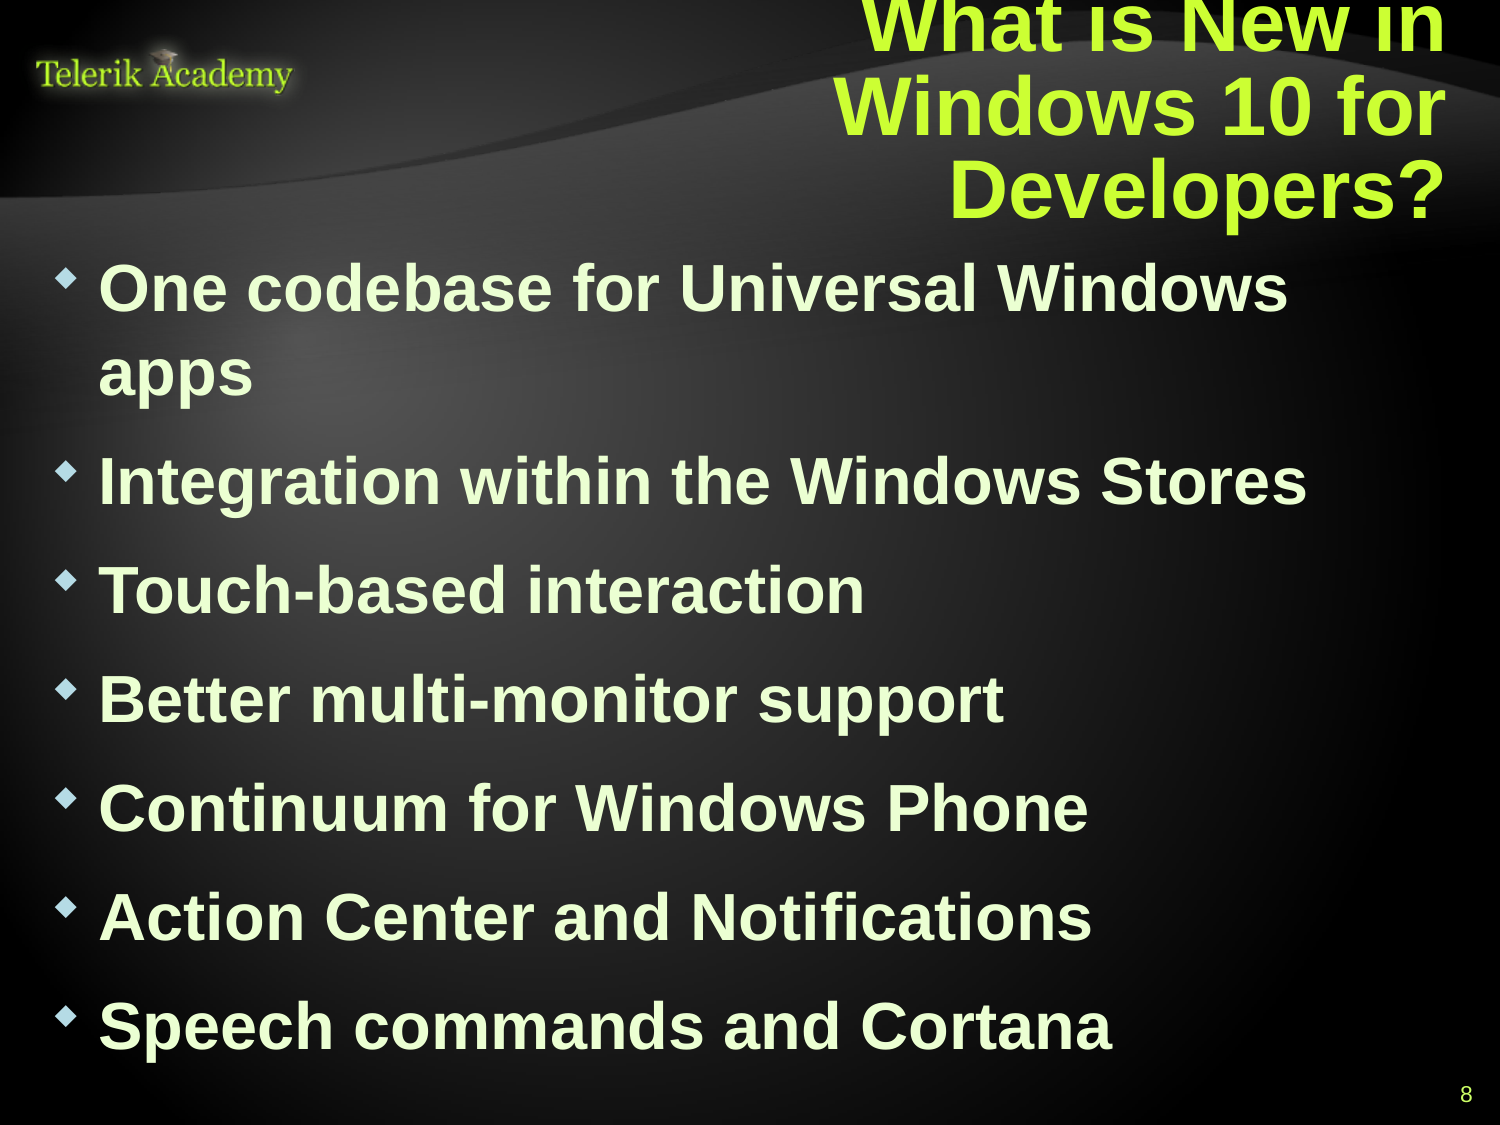

# What is New in Windows 10 for Developers?
One codebase for Universal Windows apps
Integration within the Windows Stores
Touch-based interaction
Better multi-monitor support
Continuum for Windows Phone
Action Center and Notifications
Speech commands and Cortana
8